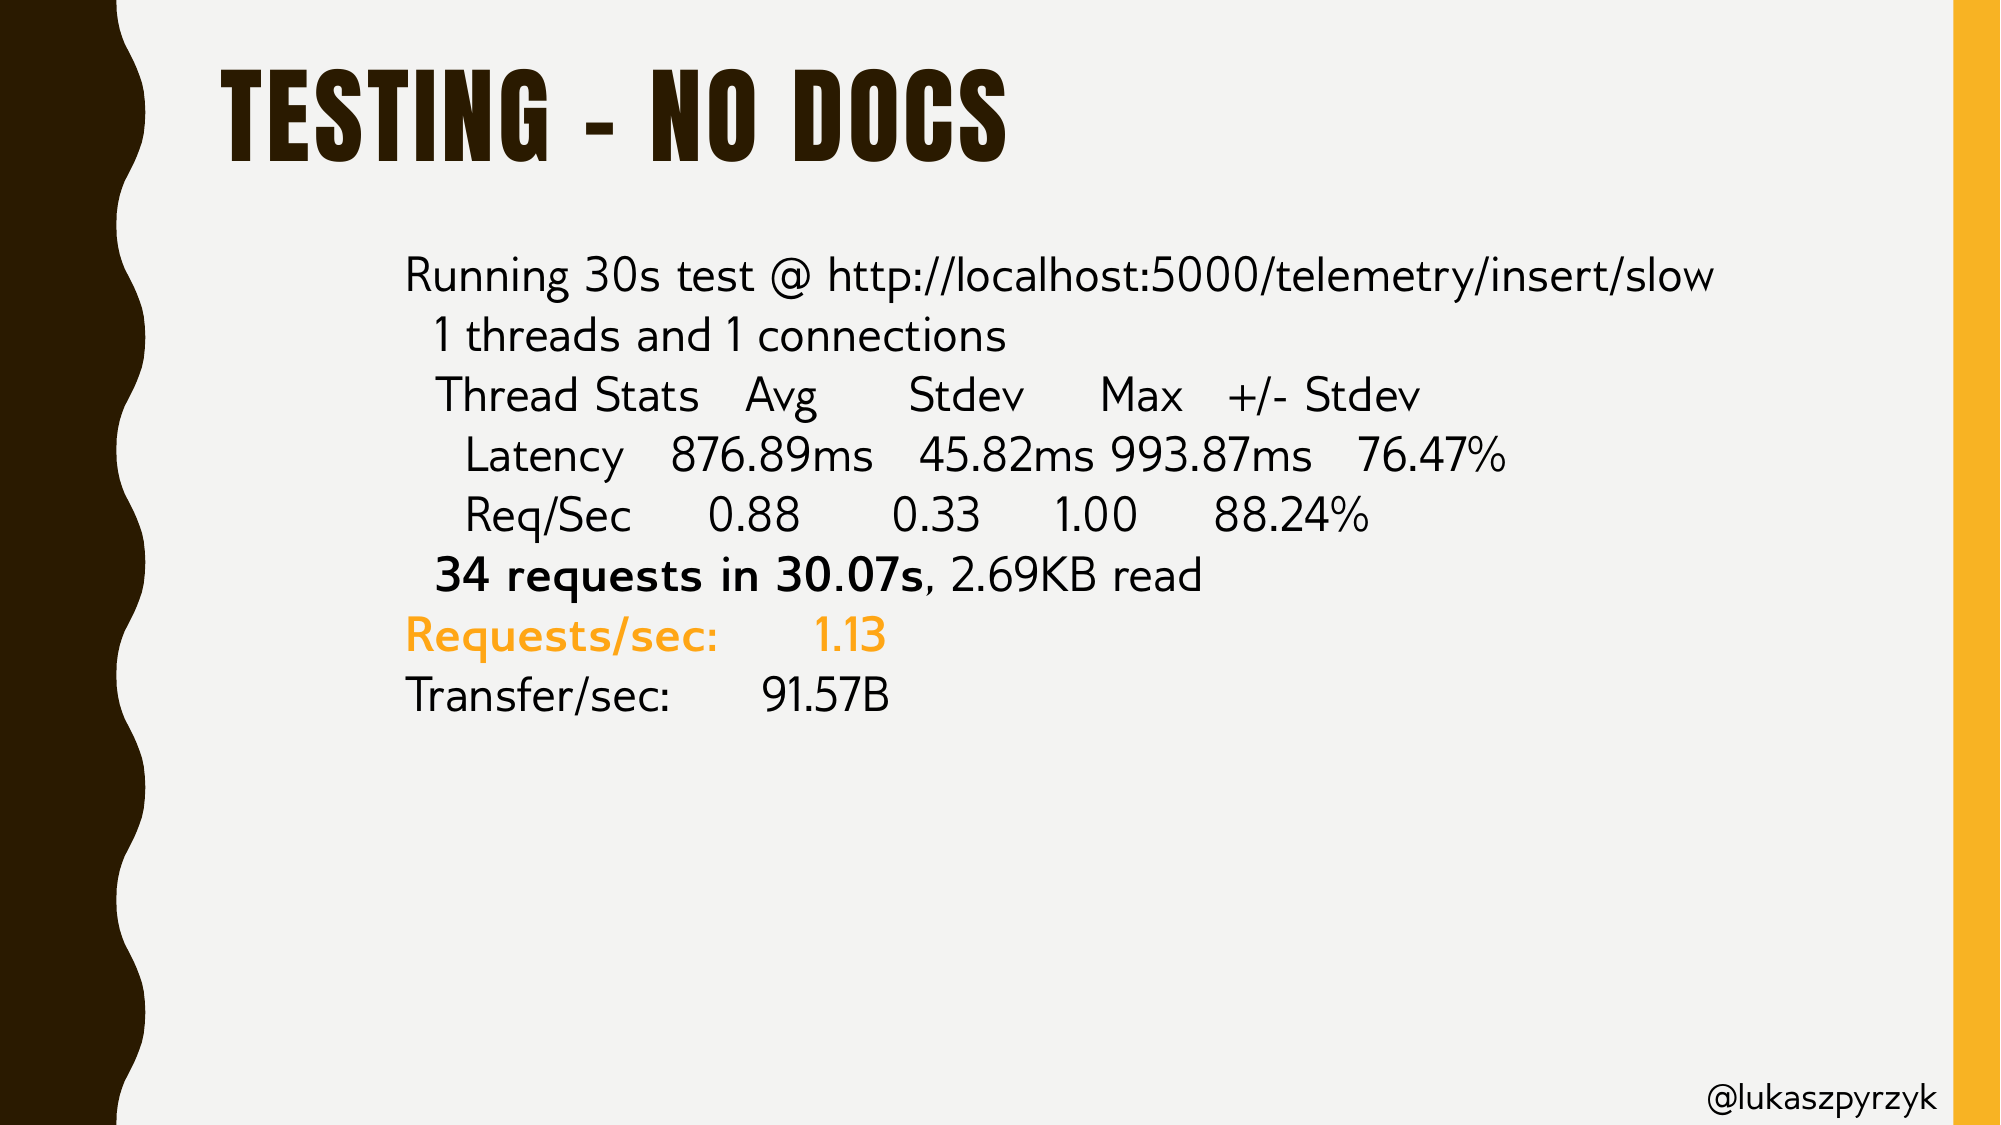

# Testing – no docs
Running 30s test @ http://localhost:5000/telemetry/insert/slow
  1 threads and 1 connections
  Thread Stats   Avg      Stdev     Max   +/- Stdev
    Latency   876.89ms   45.82ms 993.87ms   76.47%
    Req/Sec     0.88      0.33     1.00     88.24%
  34 requests in 30.07s, 2.69KB read
Requests/sec:      1.13
Transfer/sec:      91.57B
@lukaszpyrzyk